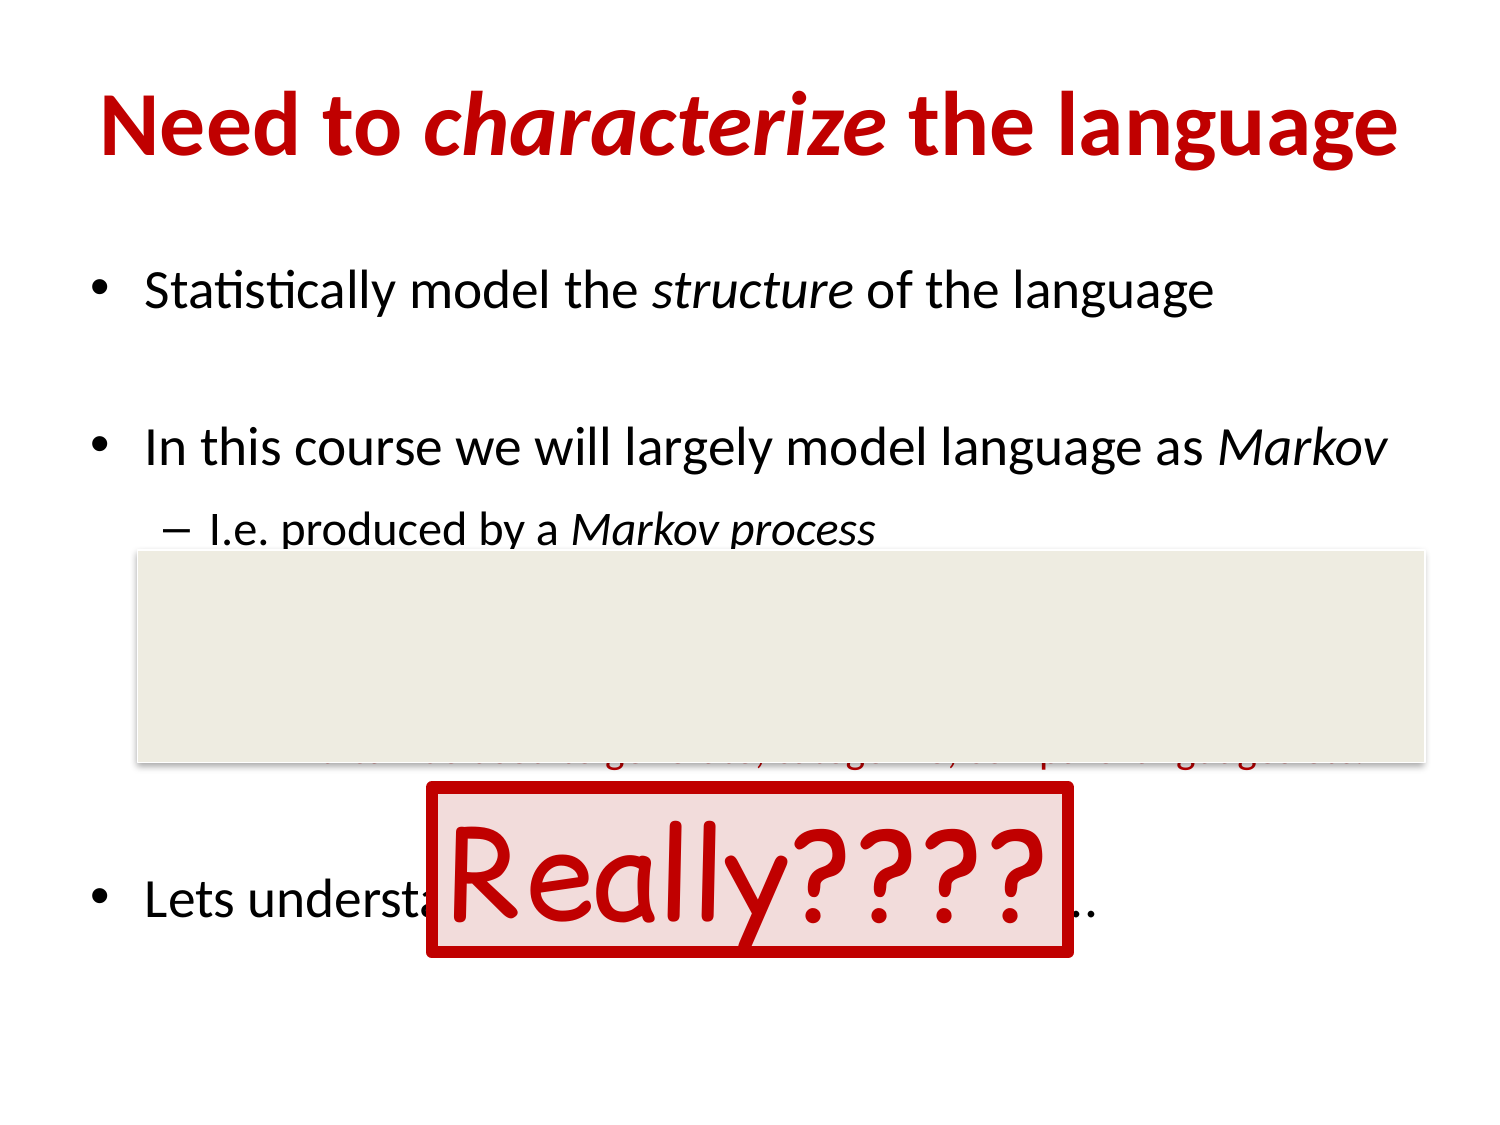

# Need to characterize the language
Statistically model the structure of the language

In this course we will largely model language as Markov
I.e. produced by a Markov process
Hypothesis: Markov process models nicely capture the structure of the language
And can be used to generate, categorize, compare languages etc.

Lets understand Markov processes a little..

Really????